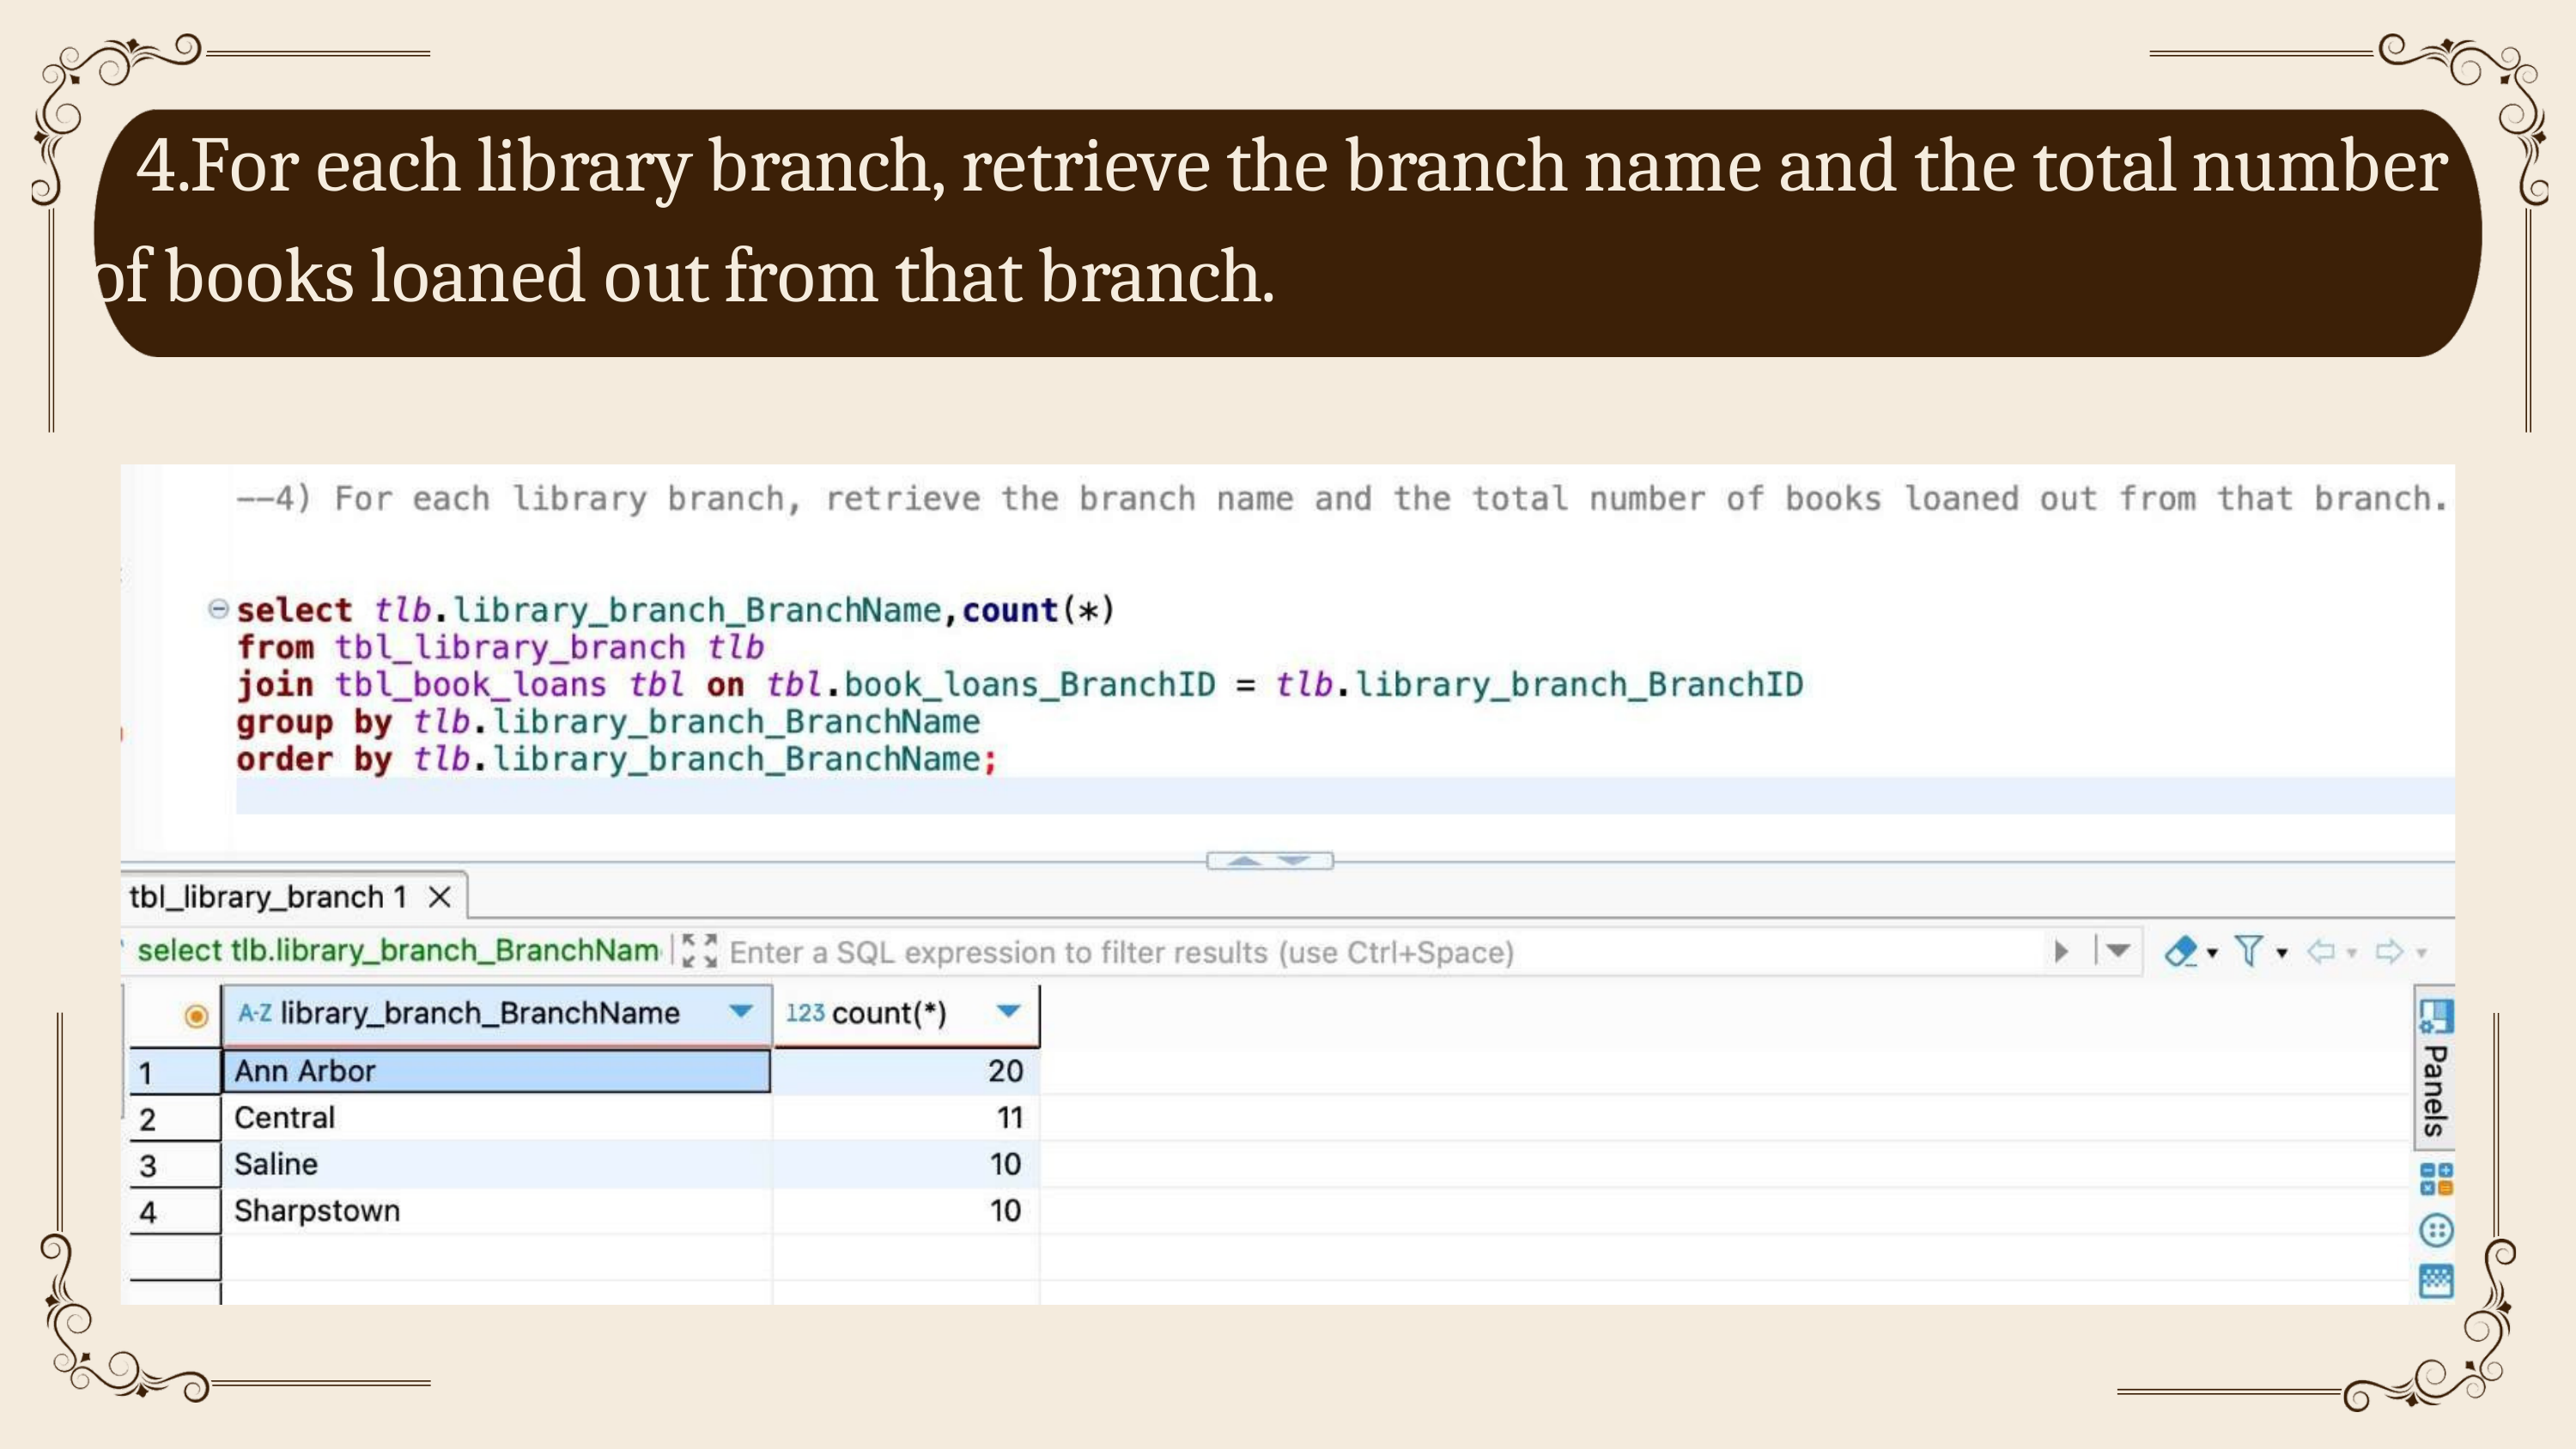

4.For each library branch, retrieve the branch name and the total number of books loaned out from that branch.